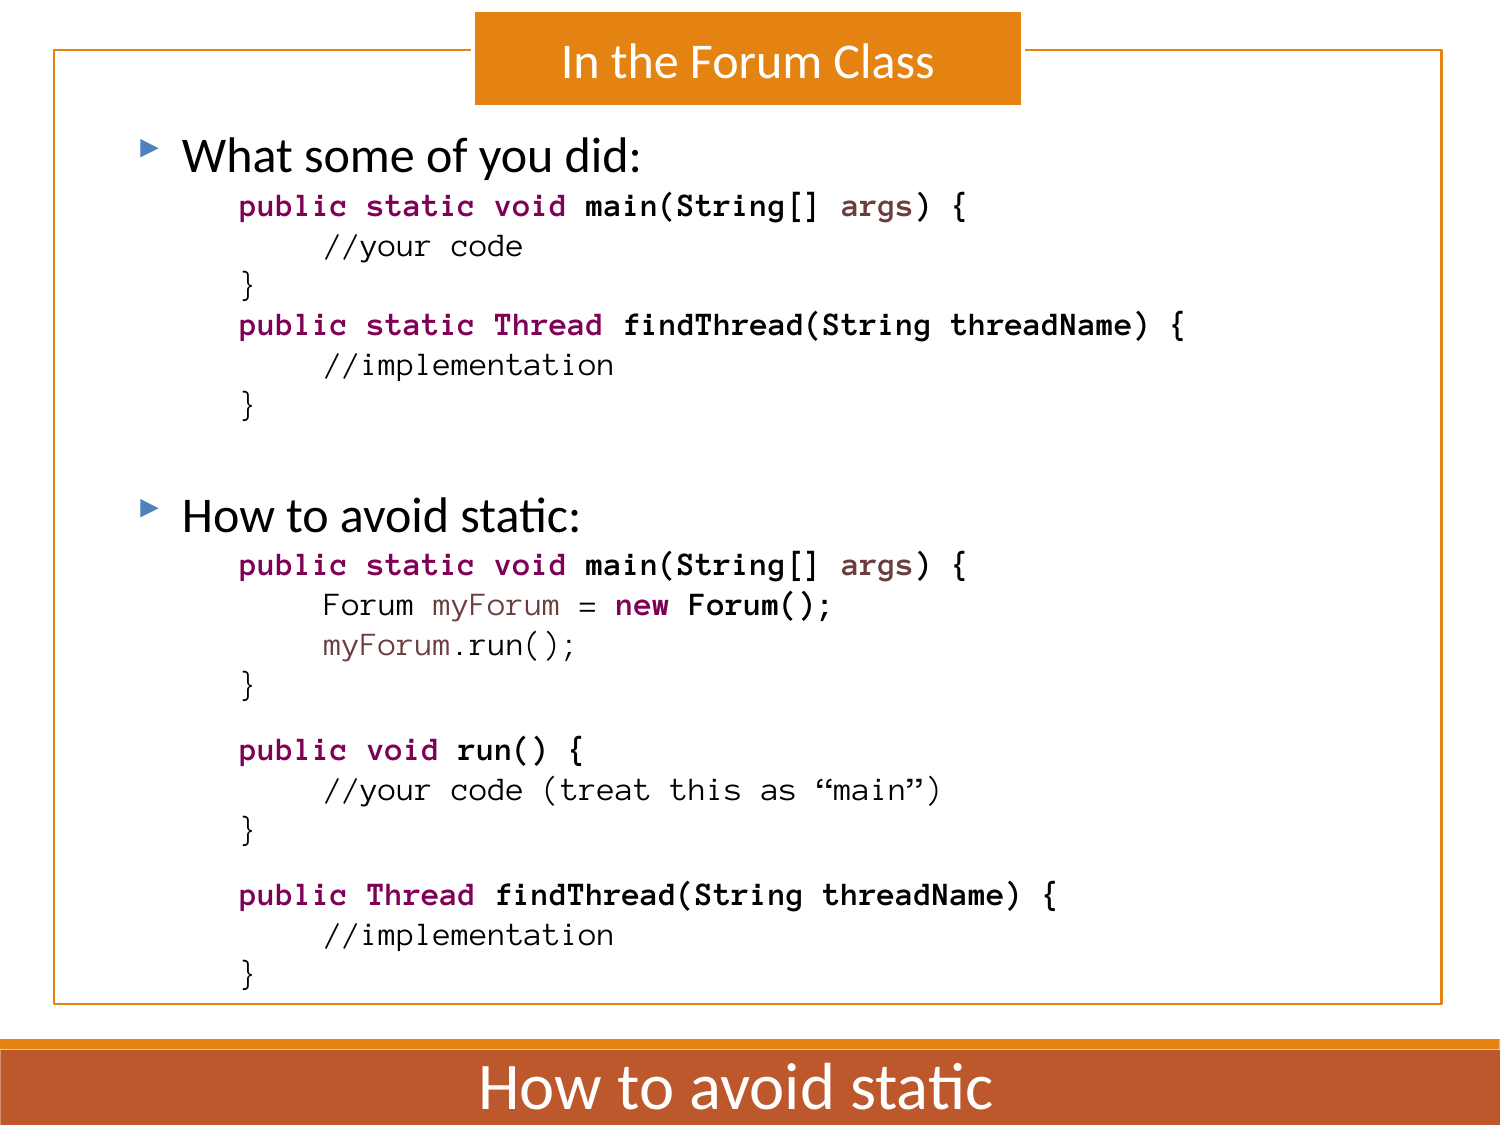

In the Forum Class

What some of you did:
public static void main(String[] args) {
	//your code
}
public static Thread findThread(String threadName) {
	//implementation
}

How to avoid static:
public static void main(String[] args) {
	Forum myForum = new Forum();
	myForum.run();
}

public void run() {
	//your code (treat this as “main”)
}

public Thread findThread(String threadName) {
	//implementation
}

How to avoid static